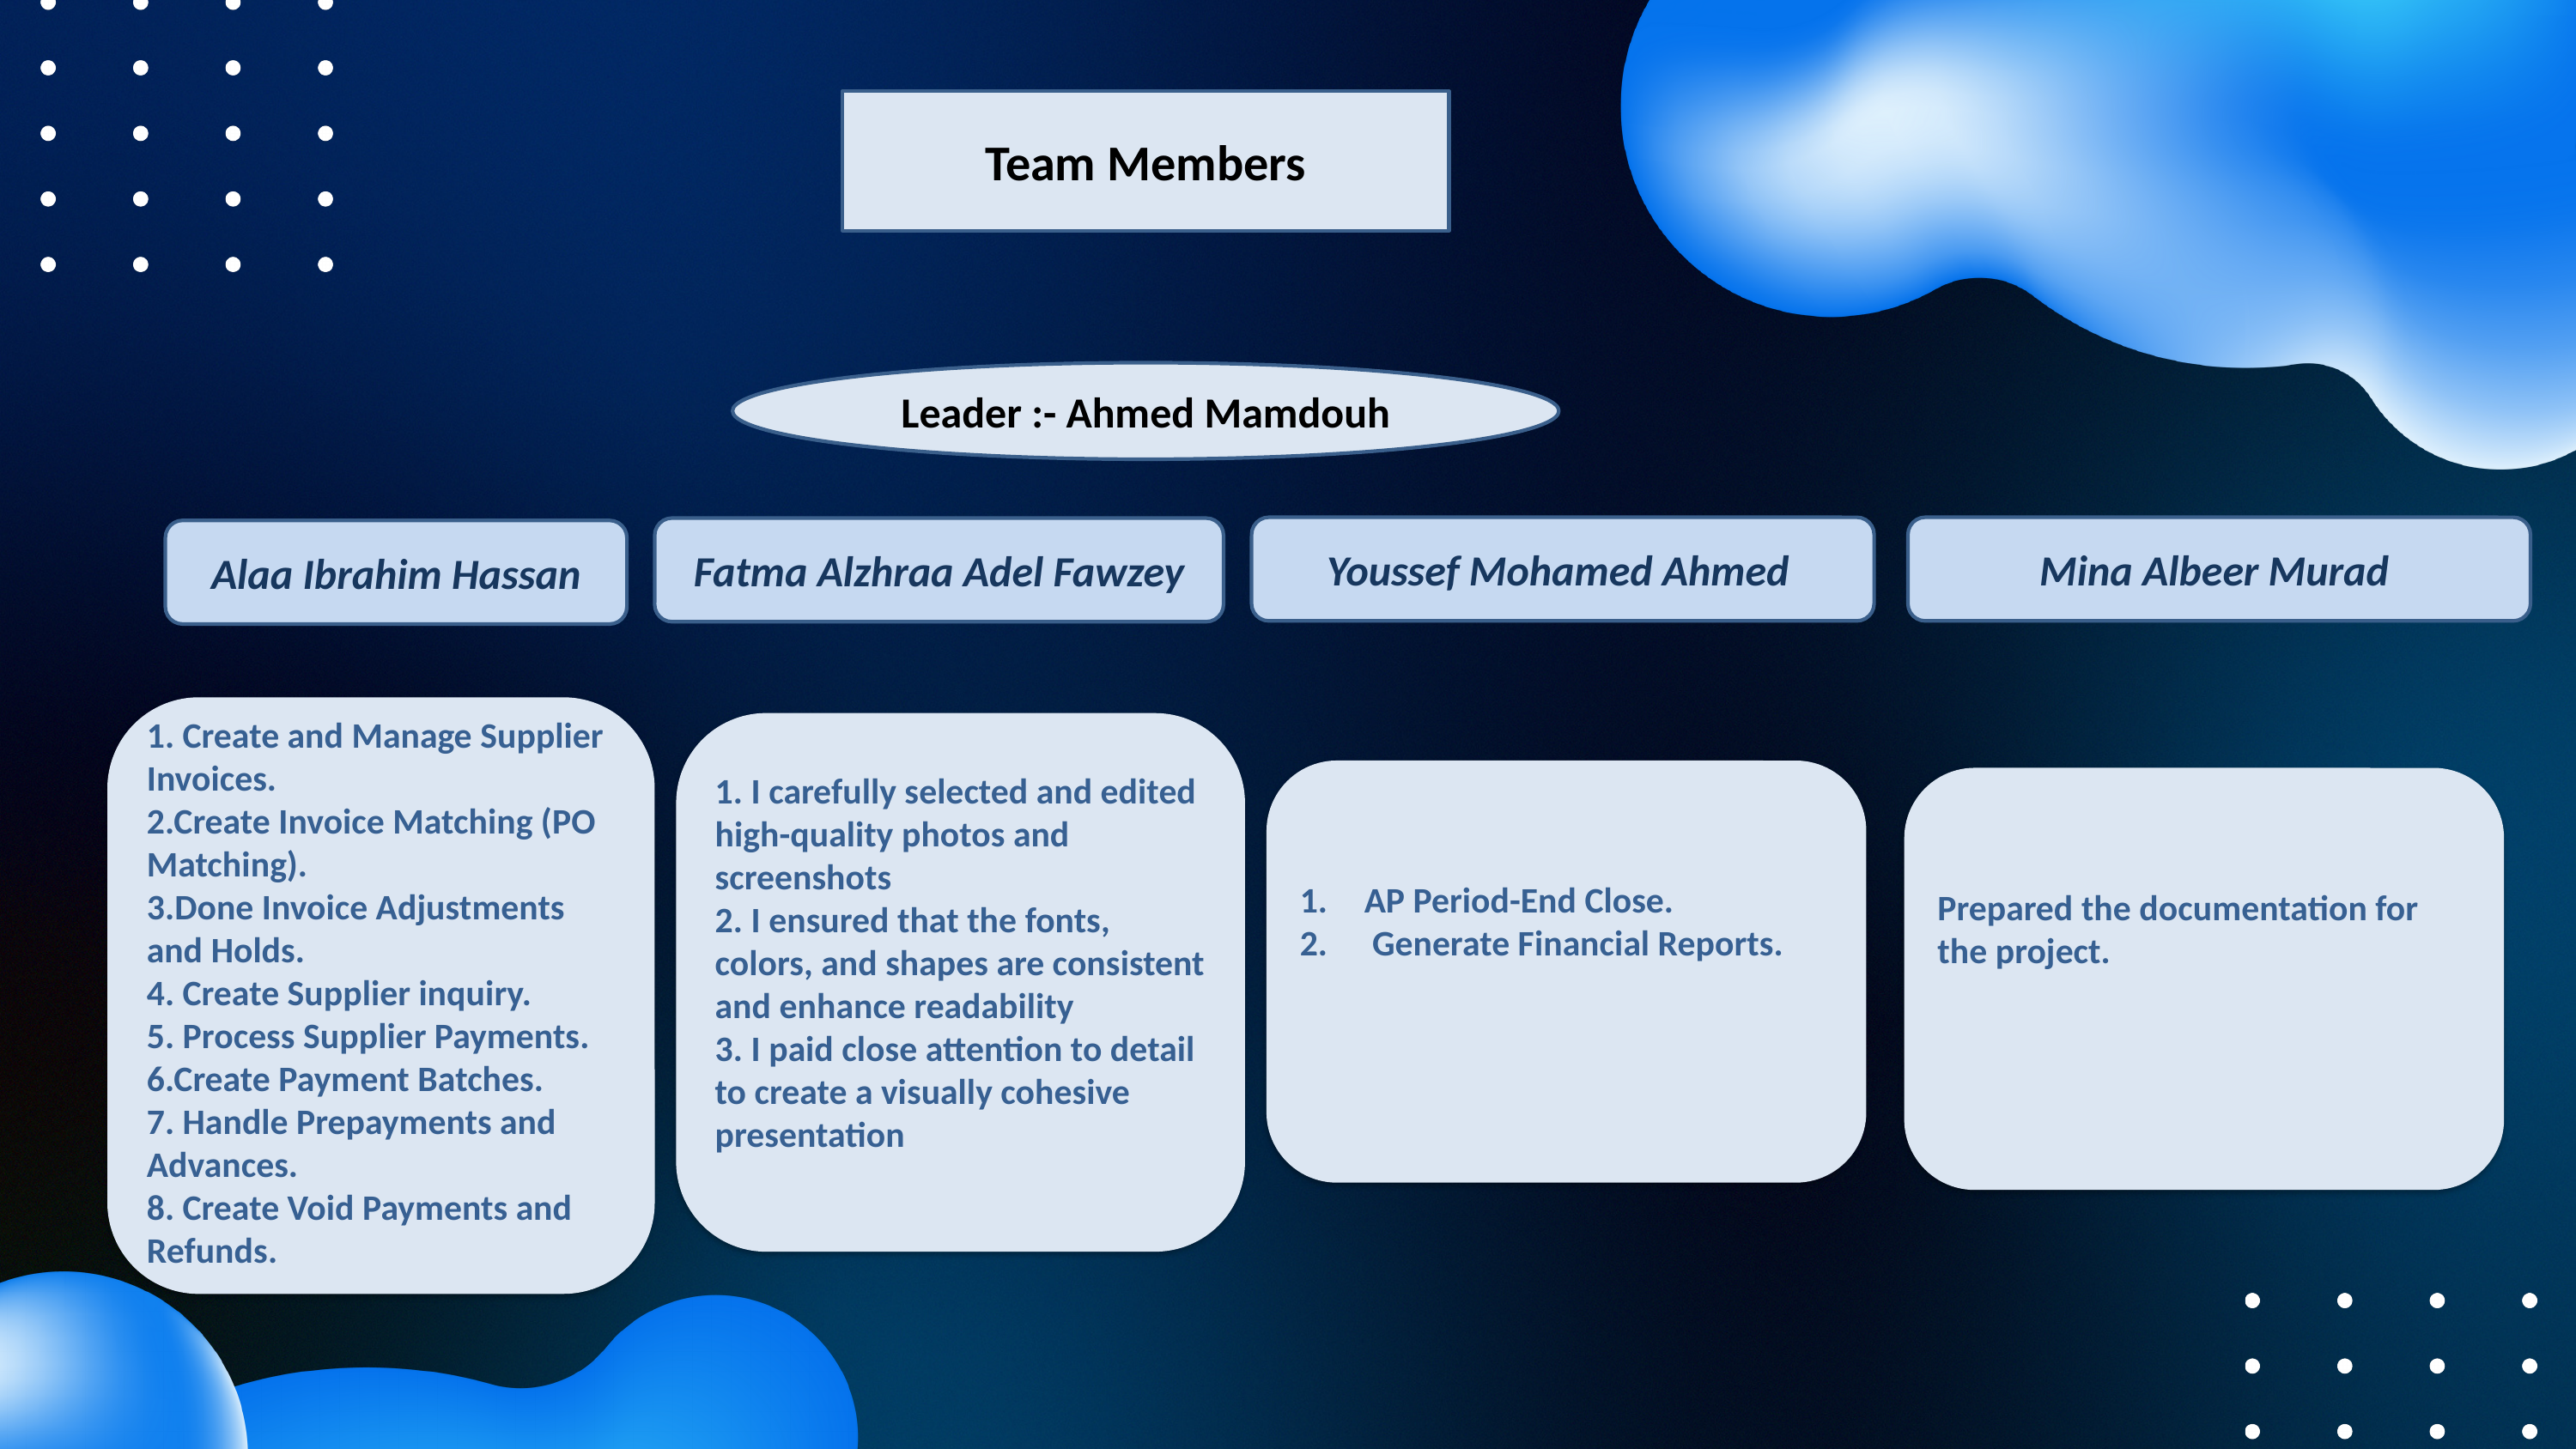

Team Members

Leader :- Ahmed Mamdouh
Youssef Mohamed Ahmed
Mina Albeer Murad
Fatma Alzhraa Adel Fawzey
Alaa Ibrahim Hassan

1. Create and Manage Supplier Invoices.
2.Create Invoice Matching (PO Matching).
3.Done Invoice Adjustments and Holds.
4. Create Supplier inquiry.
5. Process Supplier Payments.
6.Create Payment Batches.
7. Handle Prepayments and Advances.
8. Create Void Payments and Refunds.

1. I carefully selected and edited high-quality photos and screenshots
2. I ensured that the fonts, colors, and shapes are consistent and enhance readability
3. I paid close attention to detail to create a visually cohesive presentation

AP Period-End Close.
 Generate Financial Reports.

Prepared the documentation for the project.